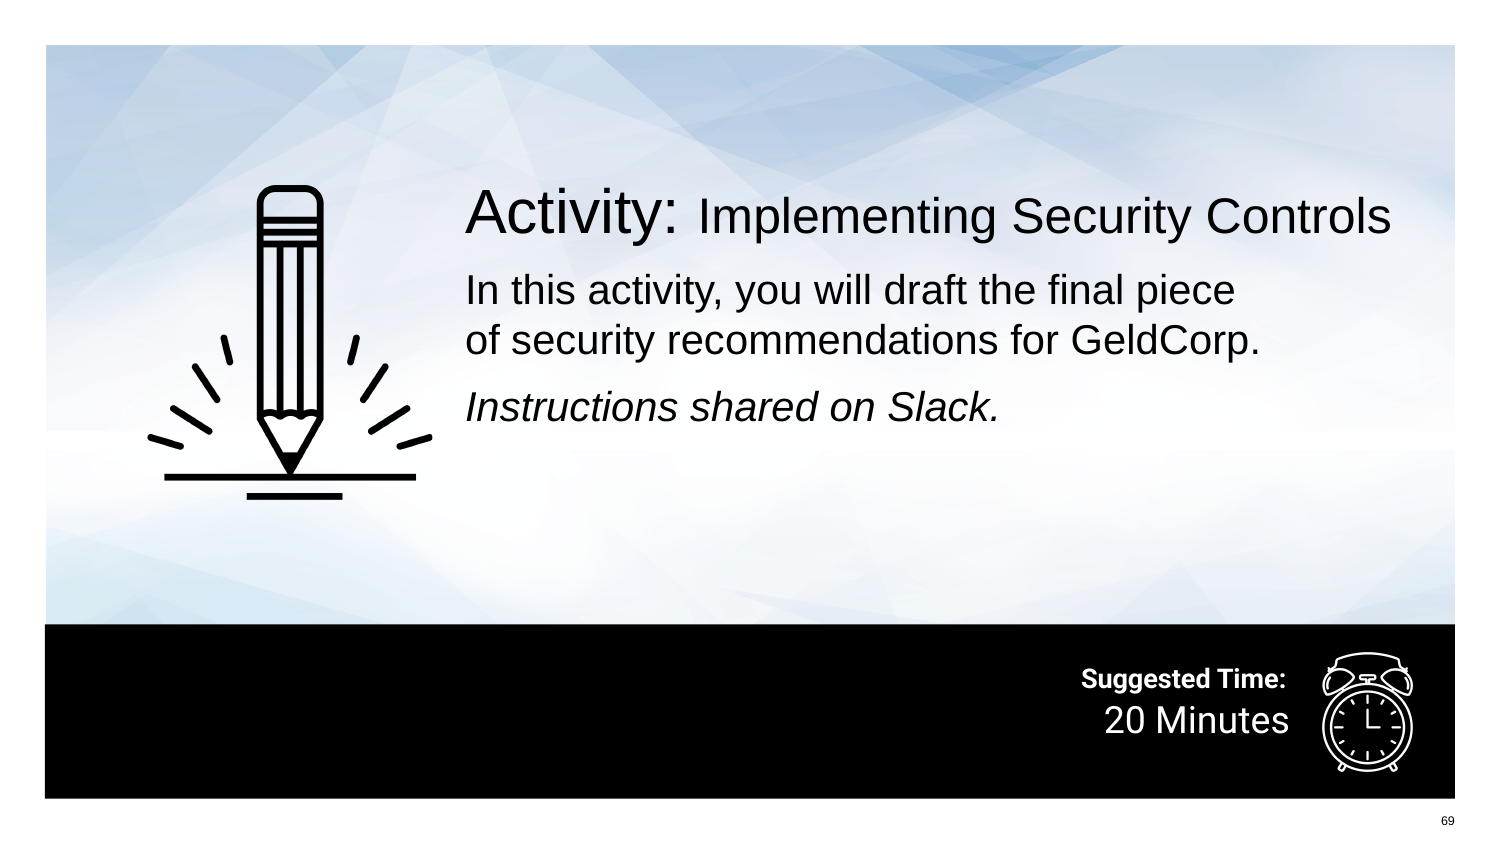

Activity: Implementing Security Controls
In this activity, you will draft the final piece
of security recommendations for GeldCorp.
Instructions shared on Slack.
# 20 Minutes
69